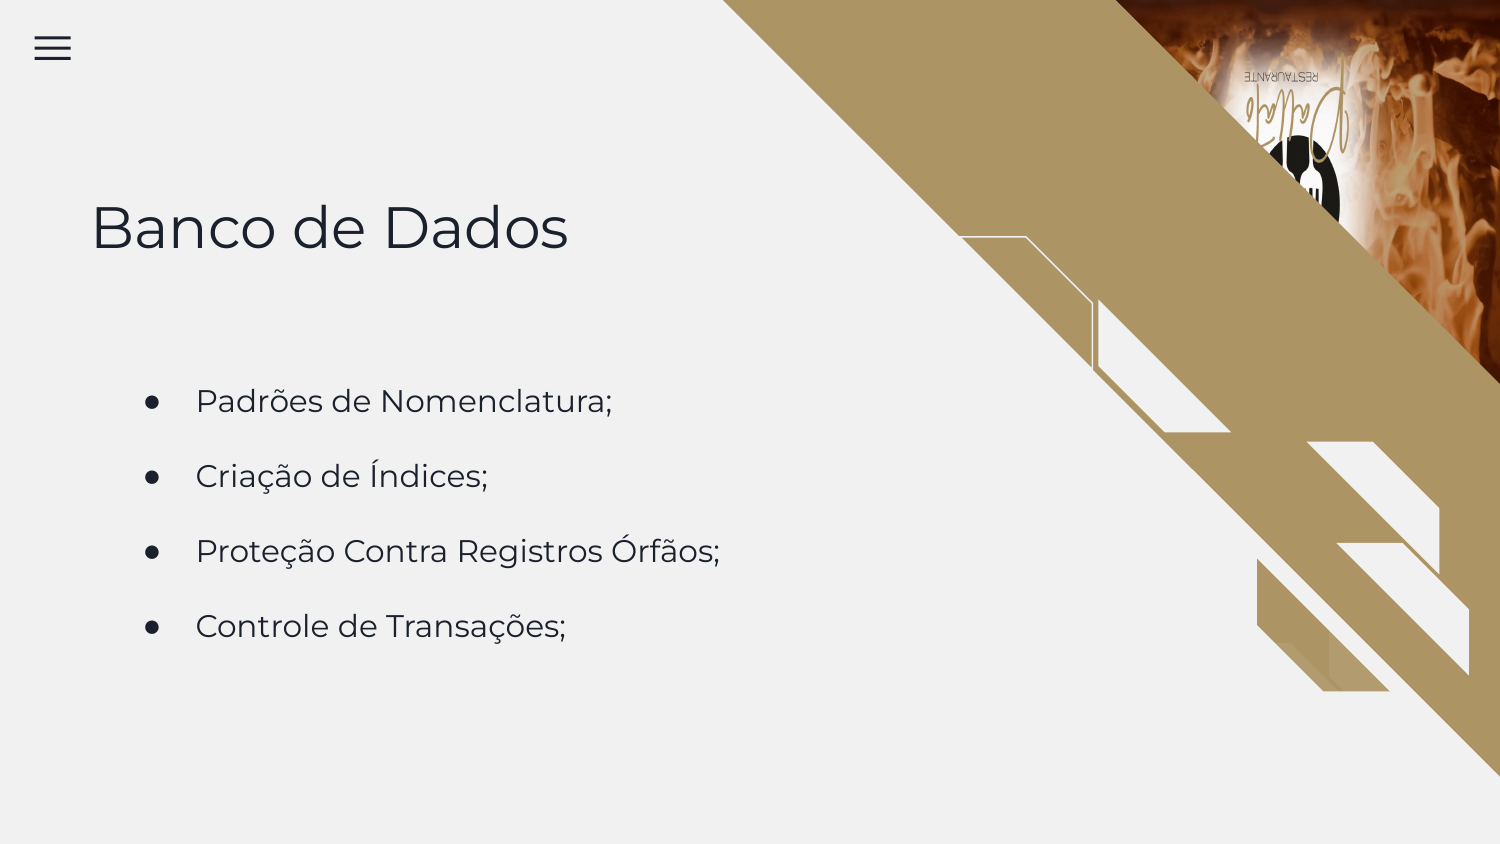

Banco de Dados
# Padrões de Nomenclatura;

Criação de Índices;

Proteção Contra Registros Órfãos;

Controle de Transações;